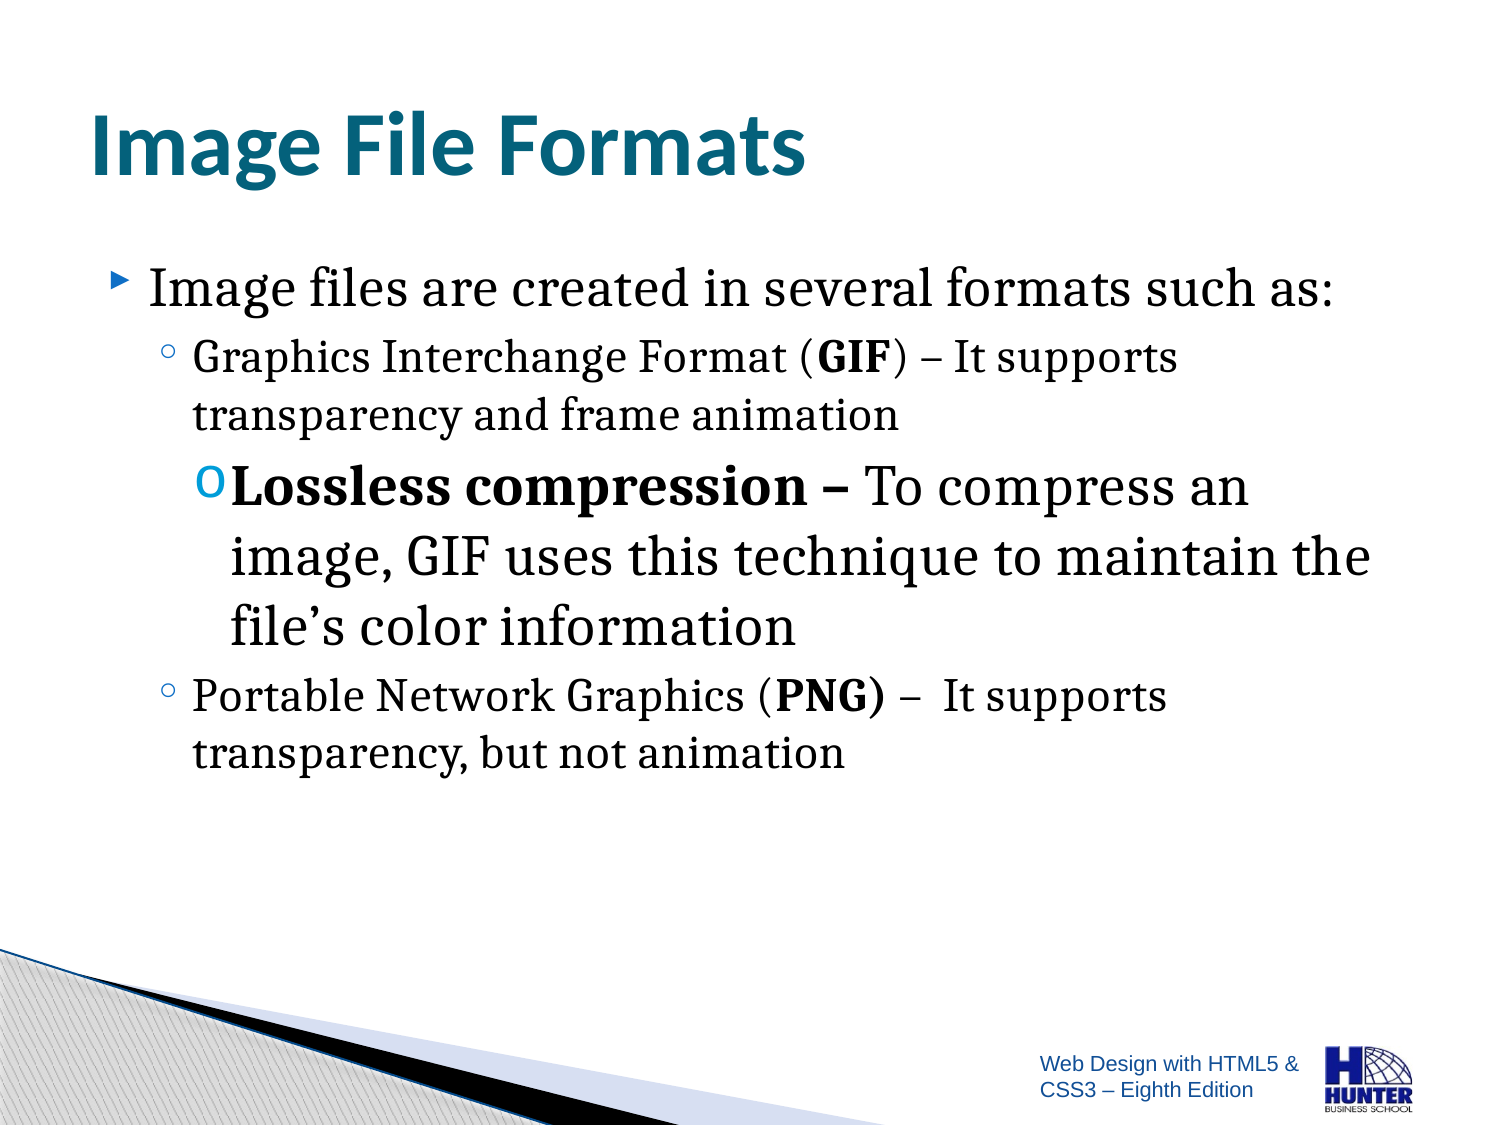

# Image File Formats
Image files are created in several formats such as:
Graphics Interchange Format (GIF) – It supports transparency and frame animation
Lossless compression – To compress an image, GIF uses this technique to maintain the file’s color information
Portable Network Graphics (PNG) –  It supports transparency, but not animation